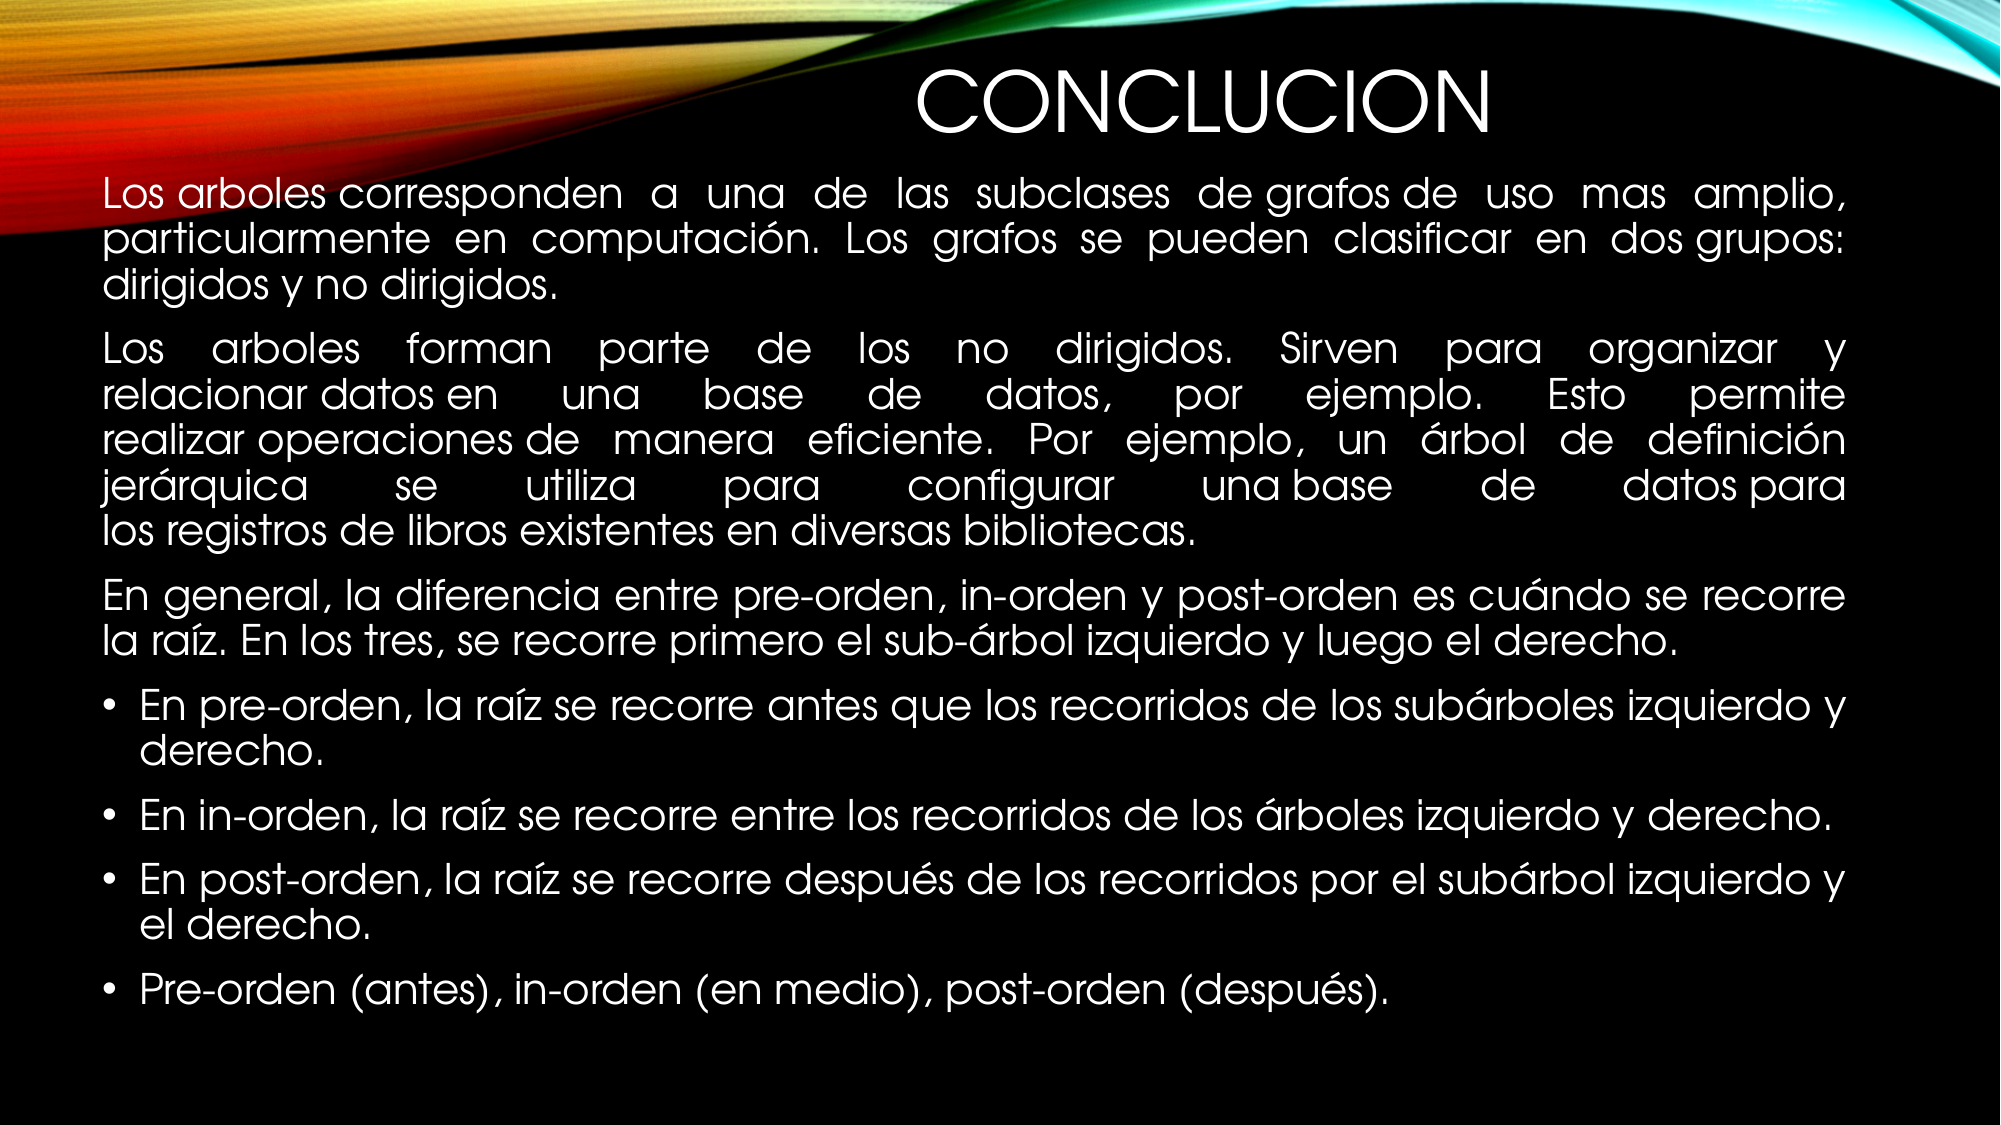

# CONCLUCION
Los arboles corresponden a una de las subclases de grafos de uso mas amplio, particularmente en computación. Los grafos se pueden clasificar en dos grupos: dirigidos y no dirigidos.
Los arboles forman parte de los no dirigidos. Sirven para organizar y relacionar datos en una base de datos, por ejemplo. Esto permite realizar operaciones de manera eficiente. Por ejemplo, un árbol de definición jerárquica se utiliza para configurar una base de datos para los registros de libros existentes en diversas bibliotecas.
En general, la diferencia entre pre-orden, in-orden y post-orden es cuándo se recorre la raíz. En los tres, se recorre primero el sub-árbol izquierdo y luego el derecho.
En pre-orden, la raíz se recorre antes que los recorridos de los subárboles izquierdo y derecho.
En in-orden, la raíz se recorre entre los recorridos de los árboles izquierdo y derecho.
En post-orden, la raíz se recorre después de los recorridos por el subárbol izquierdo y el derecho.
Pre-orden (antes), in-orden (en medio), post-orden (después).